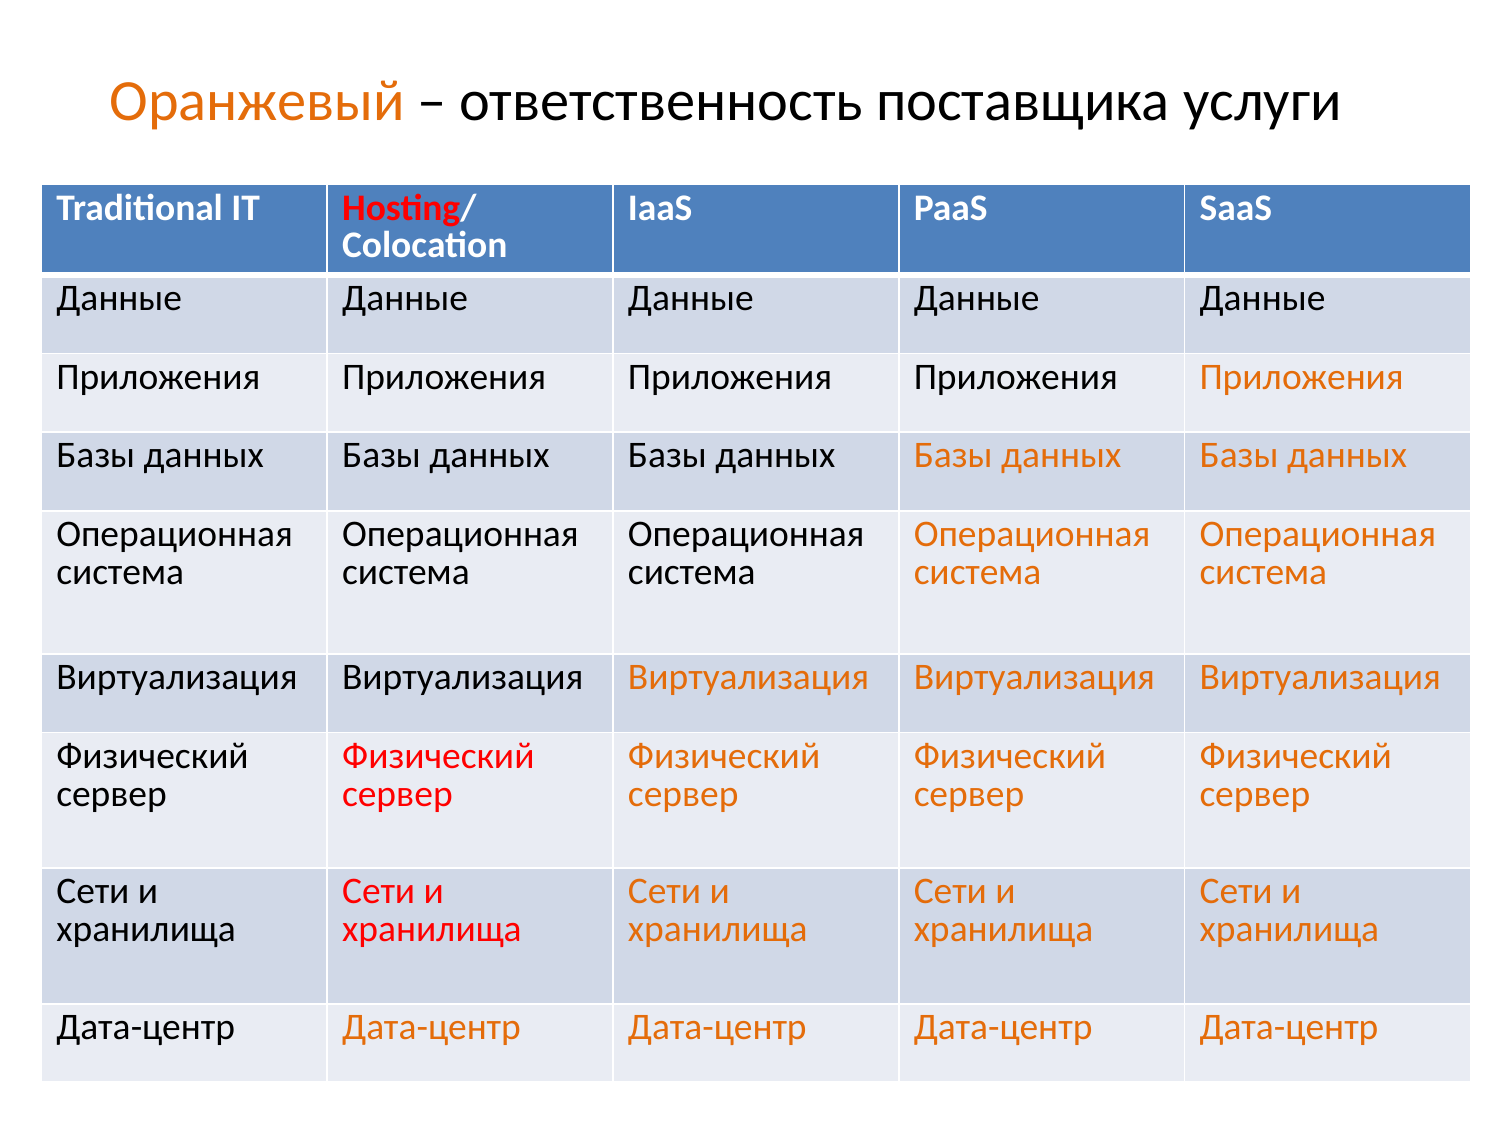

Оранжевый – ответственность поставщика услуги
| Traditional IT | Hosting/ Colocation | IaaS | PaaS | SaaS |
| --- | --- | --- | --- | --- |
| Данные | Данные | Данные | Данные | Данные |
| Приложения | Приложения | Приложения | Приложения | Приложения |
| Базы данных | Базы данных | Базы данных | Базы данных | Базы данных |
| Операционная система | Операционная система | Операционная система | Операционная система | Операционная система |
| Виртуализация | Виртуализация | Виртуализация | Виртуализация | Виртуализация |
| Физический сервер | Физический сервер | Физический сервер | Физический сервер | Физический сервер |
| Сети и хранилища | Сети и хранилища | Сети и хранилища | Сети и хранилища | Сети и хранилища |
| Дата-центр | Дата-центр | Дата-центр | Дата-центр | Дата-центр |